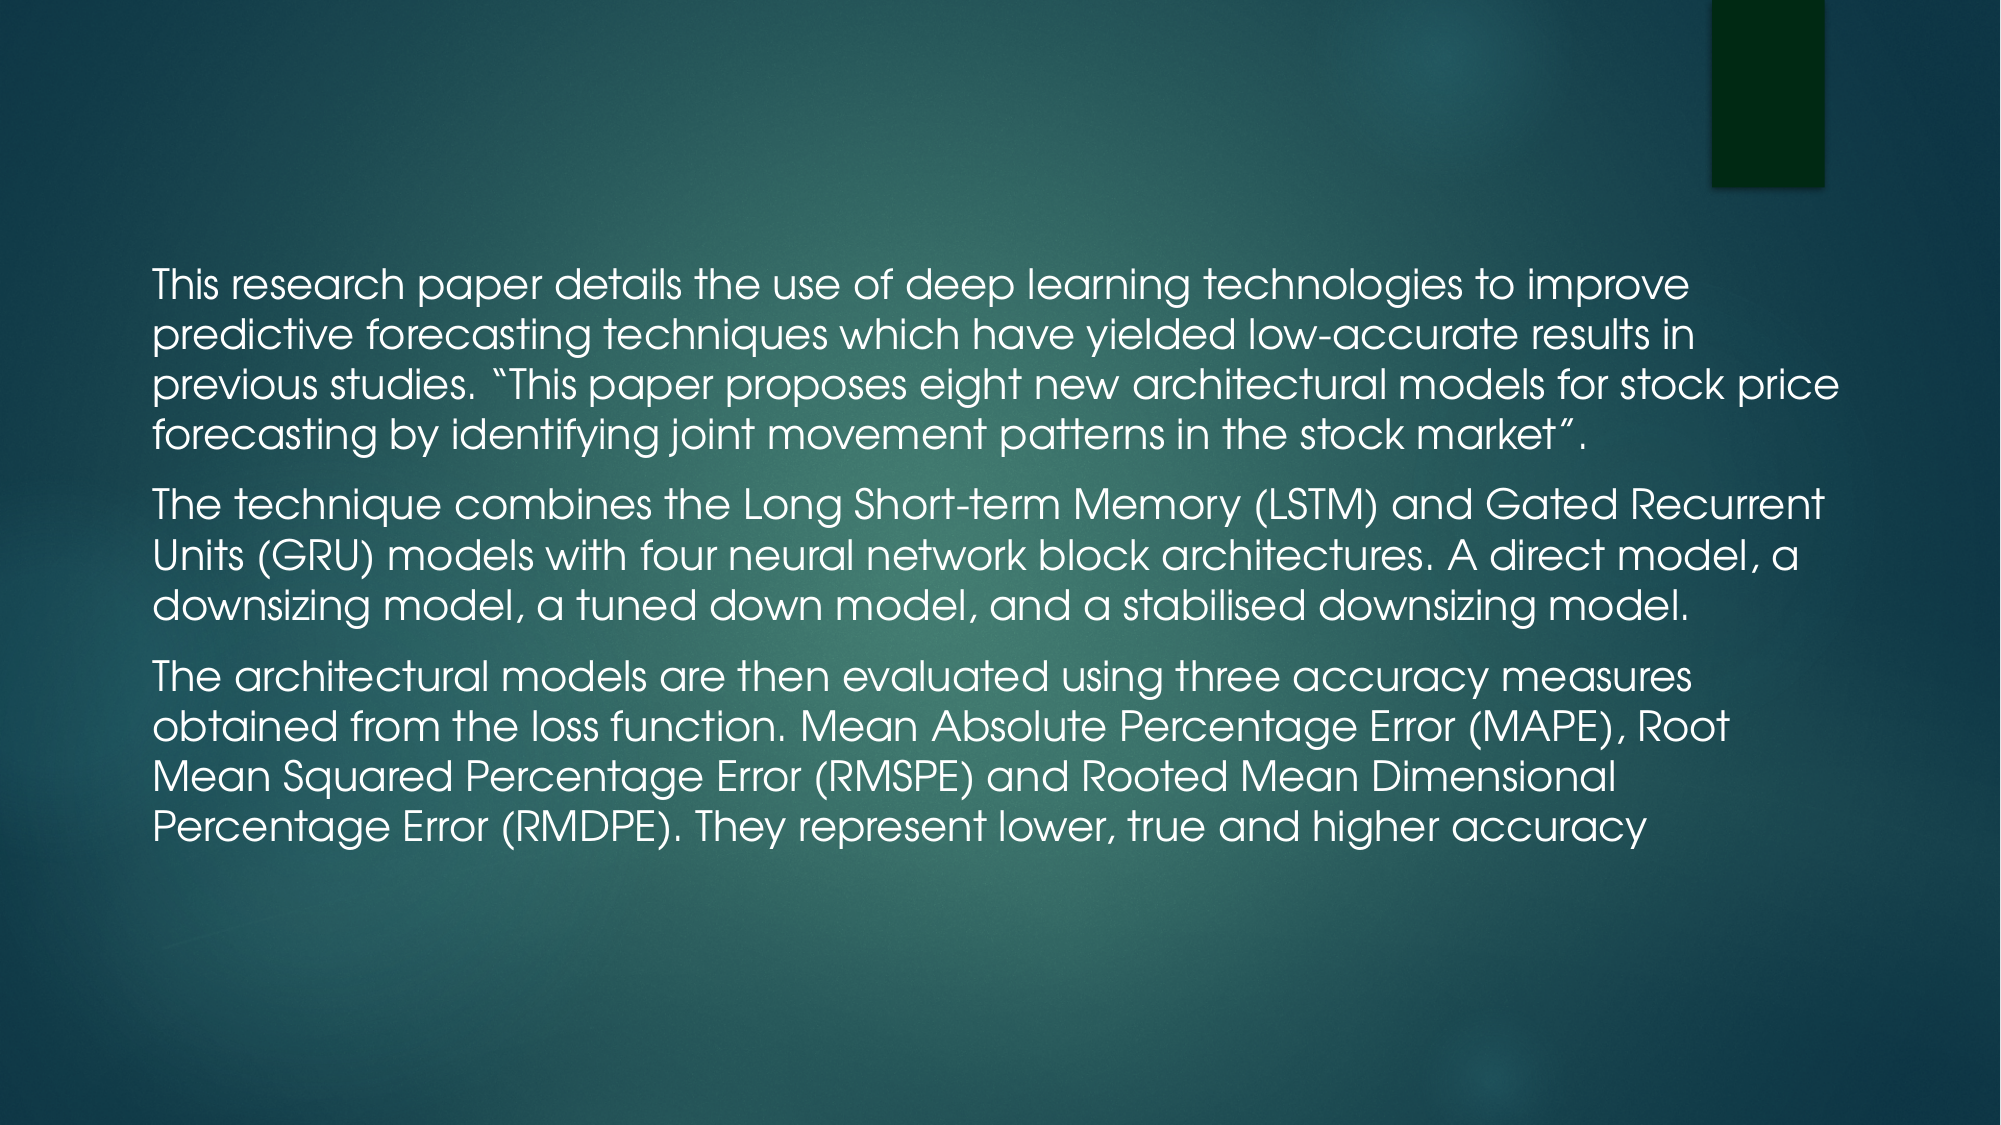

This research paper details the use of deep learning technologies to improve predictive forecasting techniques which have yielded low-accurate results in previous studies. “This paper proposes eight new architectural models for stock price forecasting by identifying joint movement patterns in the stock market”.
The technique combines the Long Short-term Memory (LSTM) and Gated Recurrent Units (GRU) models with four neural network block architectures. A direct model, a downsizing model, a tuned down model, and a stabilised downsizing model.
The architectural models are then evaluated using three accuracy measures obtained from the loss function. Mean Absolute Percentage Error (MAPE), Root Mean Squared Percentage Error (RMSPE) and Rooted Mean Dimensional Percentage Error (RMDPE). They represent lower, true and higher accuracy